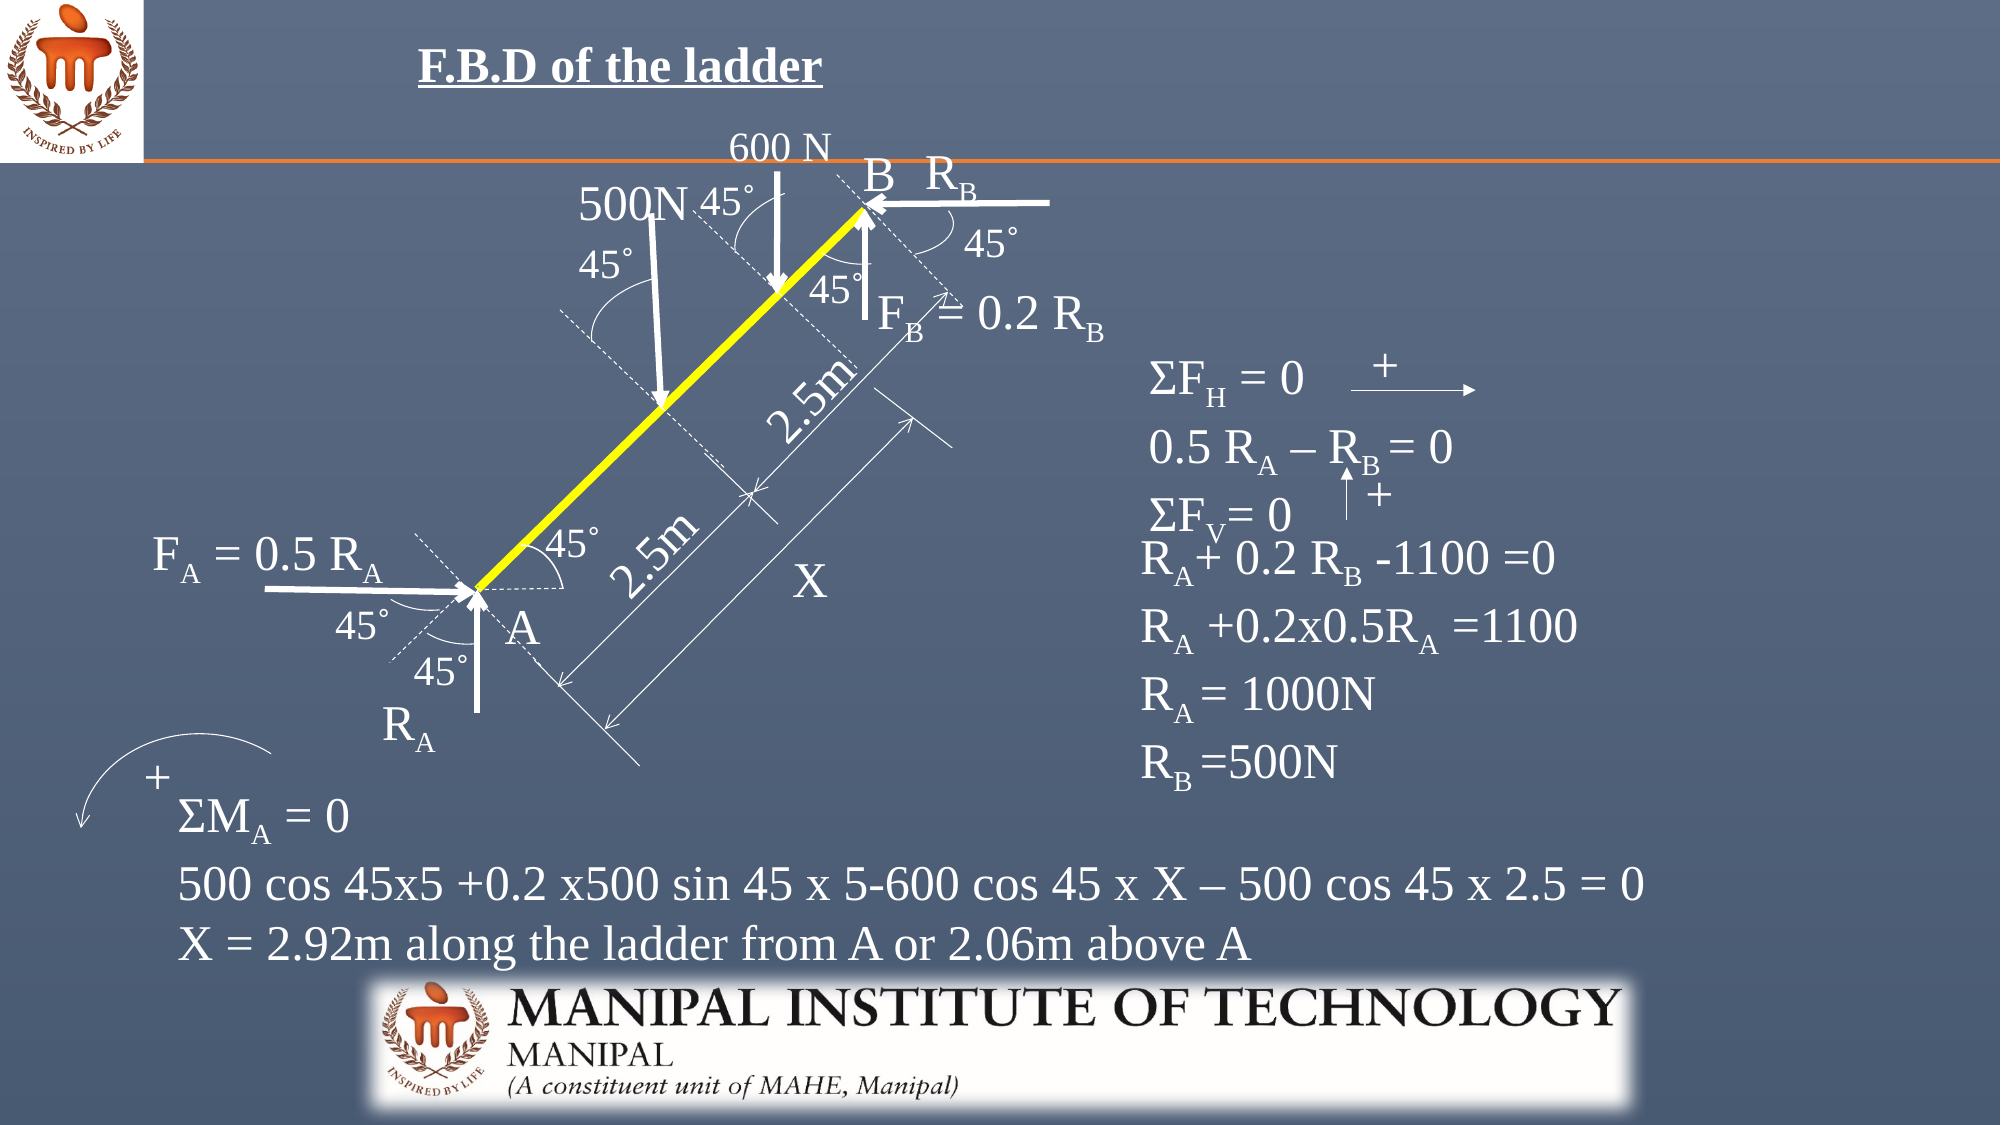

F.B.D of the ladder
600 N
RB
B

500N
45˚

45˚
45˚
45˚
FB = 0.2 RB

+
ΣFH = 0
0.5 RA – RB = 0
ΣFV= 0
2.5m
+
2.5m

45˚
FA = 0.5 RA
RA+ 0.2 RB -1100 =0
RA +0.2x0.5RA =1100
RA = 1000N
RB =500N

X

A
45˚
45˚
RA

+
ΣMA = 0
500 cos 45x5 +0.2 x500 sin 45 x 5-600 cos 45 x X – 500 cos 45 x 2.5 = 0
X = 2.92m along the ladder from A or 2.06m above A